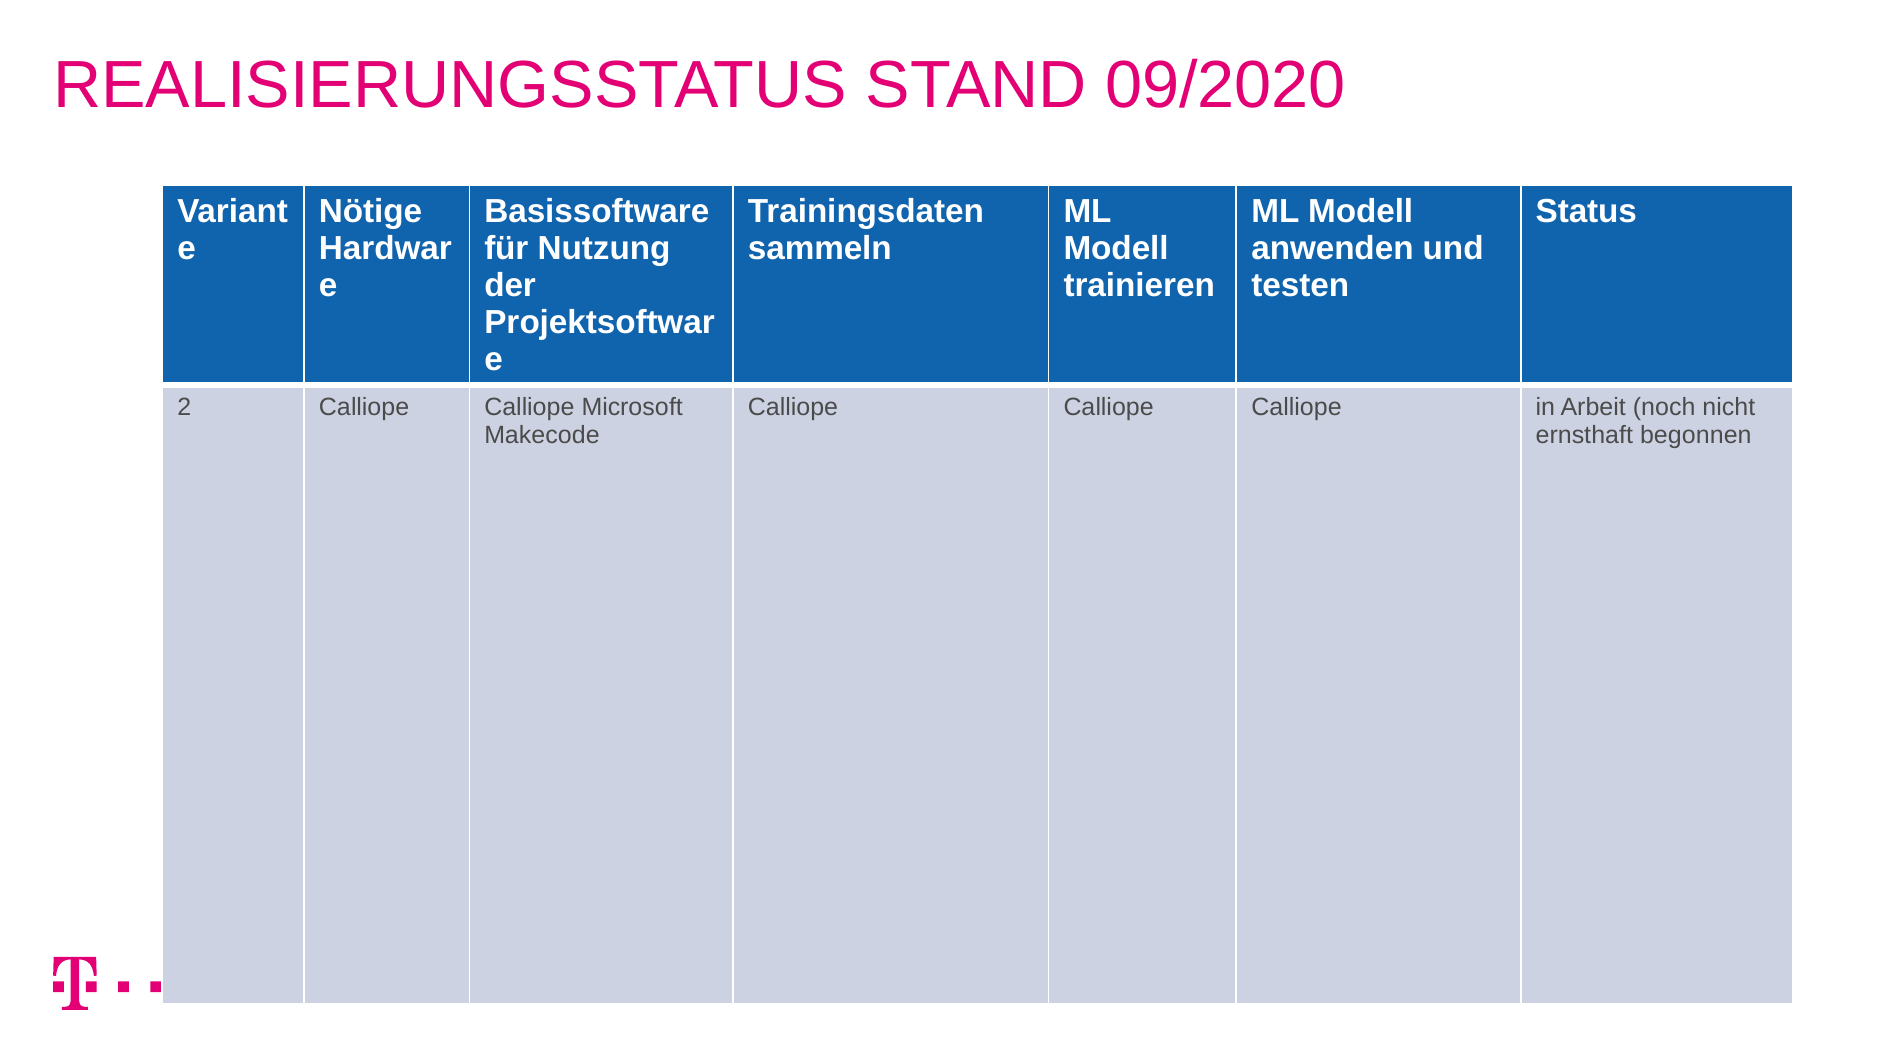

# Realisierungsstatus Stand 09/2020
| Variante | Nötige Hardware | Basissoftware für Nutzung der Projektsoftware | Trainingsdaten sammeln | ML Modell trainieren | ML Modell anwenden und testen | Status |
| --- | --- | --- | --- | --- | --- | --- |
| 2 | Calliope | Calliope Microsoft Makecode | Calliope | Calliope | Calliope | in Arbeit (noch nicht ernsthaft begonnen |
– öffentlich – Christian Schiller – KI in Schulen: Calliope-Rennspiel – 08.09.2020